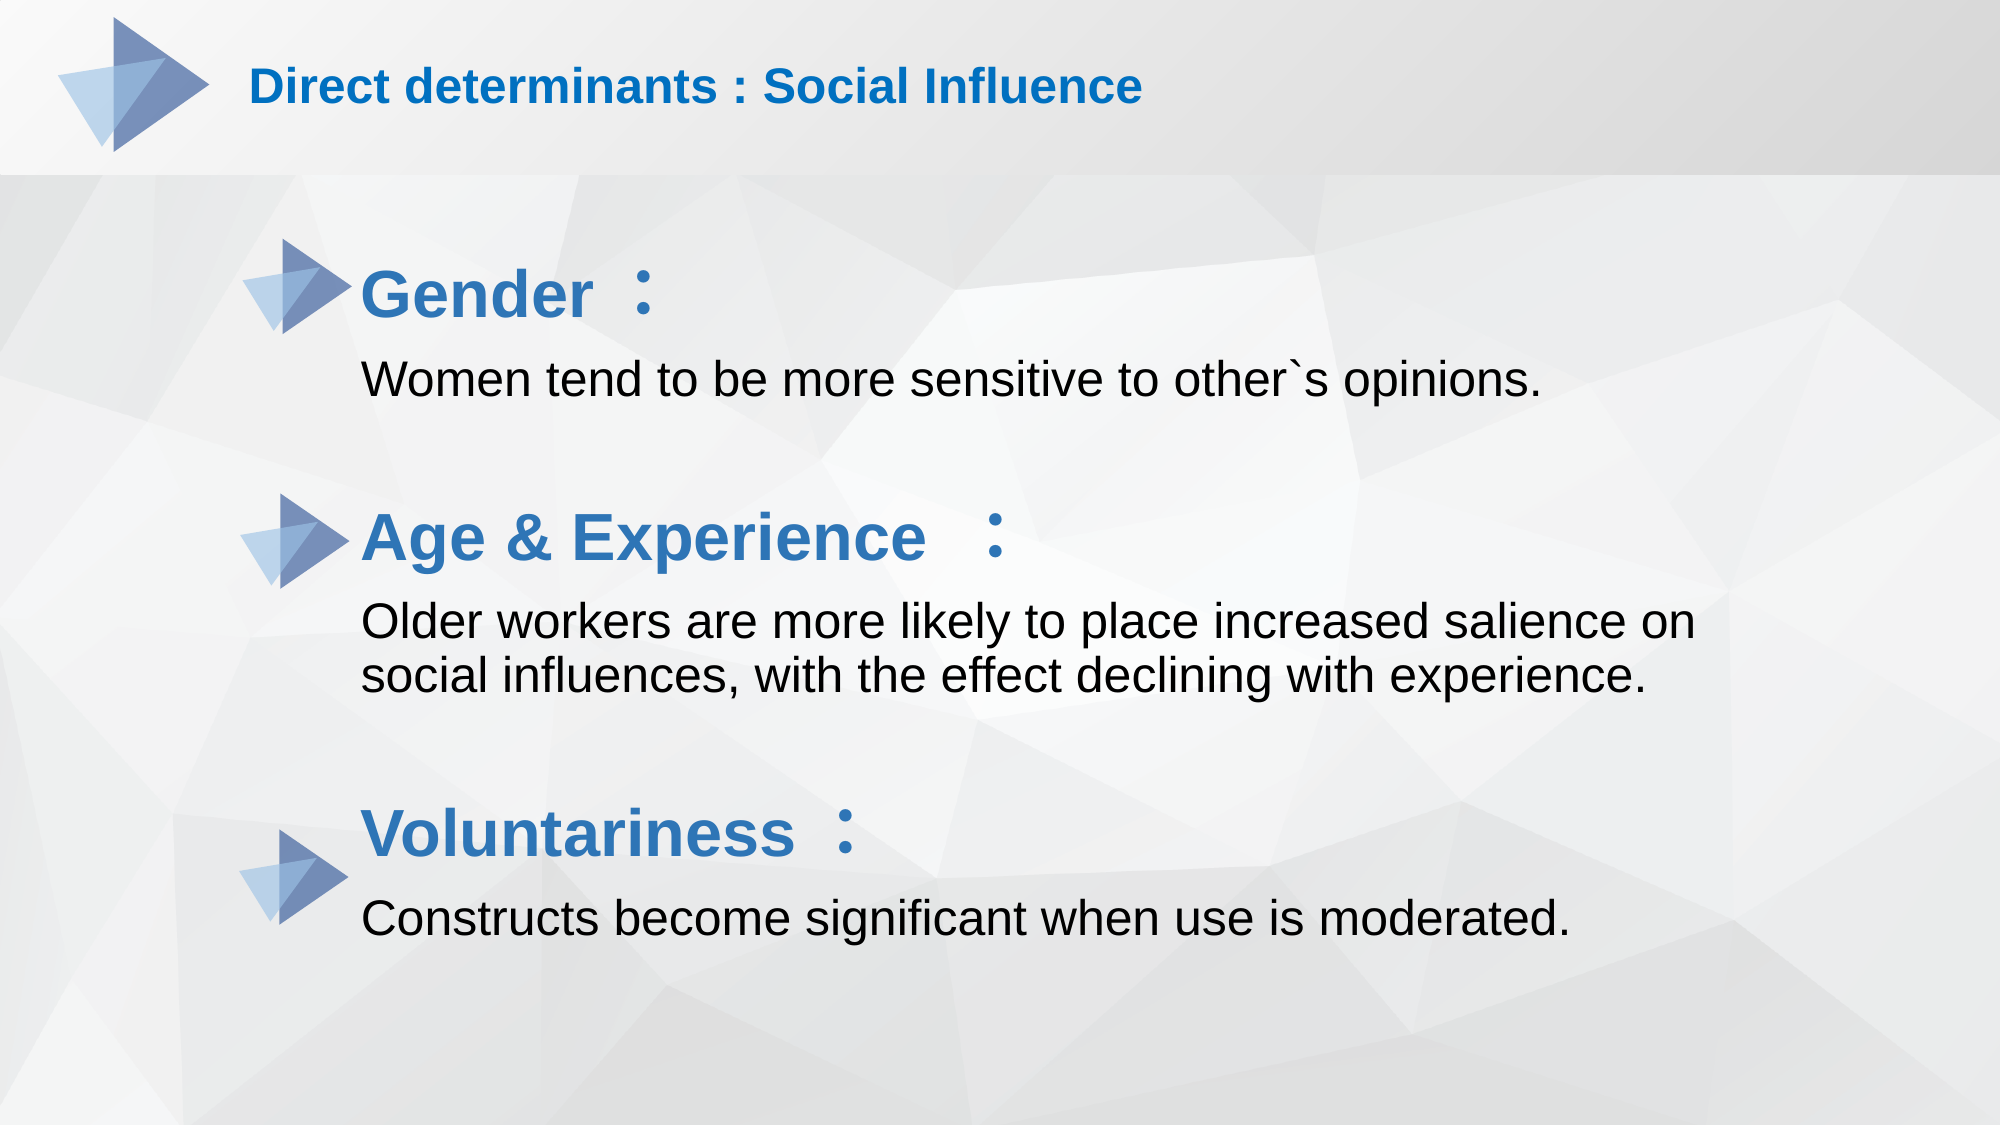

#

Direct determinants : Social Influence

Gender：
Women tend to be more sensitive to other`s opinions.

Age & Experience ：
Older workers are more likely to place increased salience on social influences, with the effect declining with experience.

Voluntariness：
Constructs become significant when use is moderated.